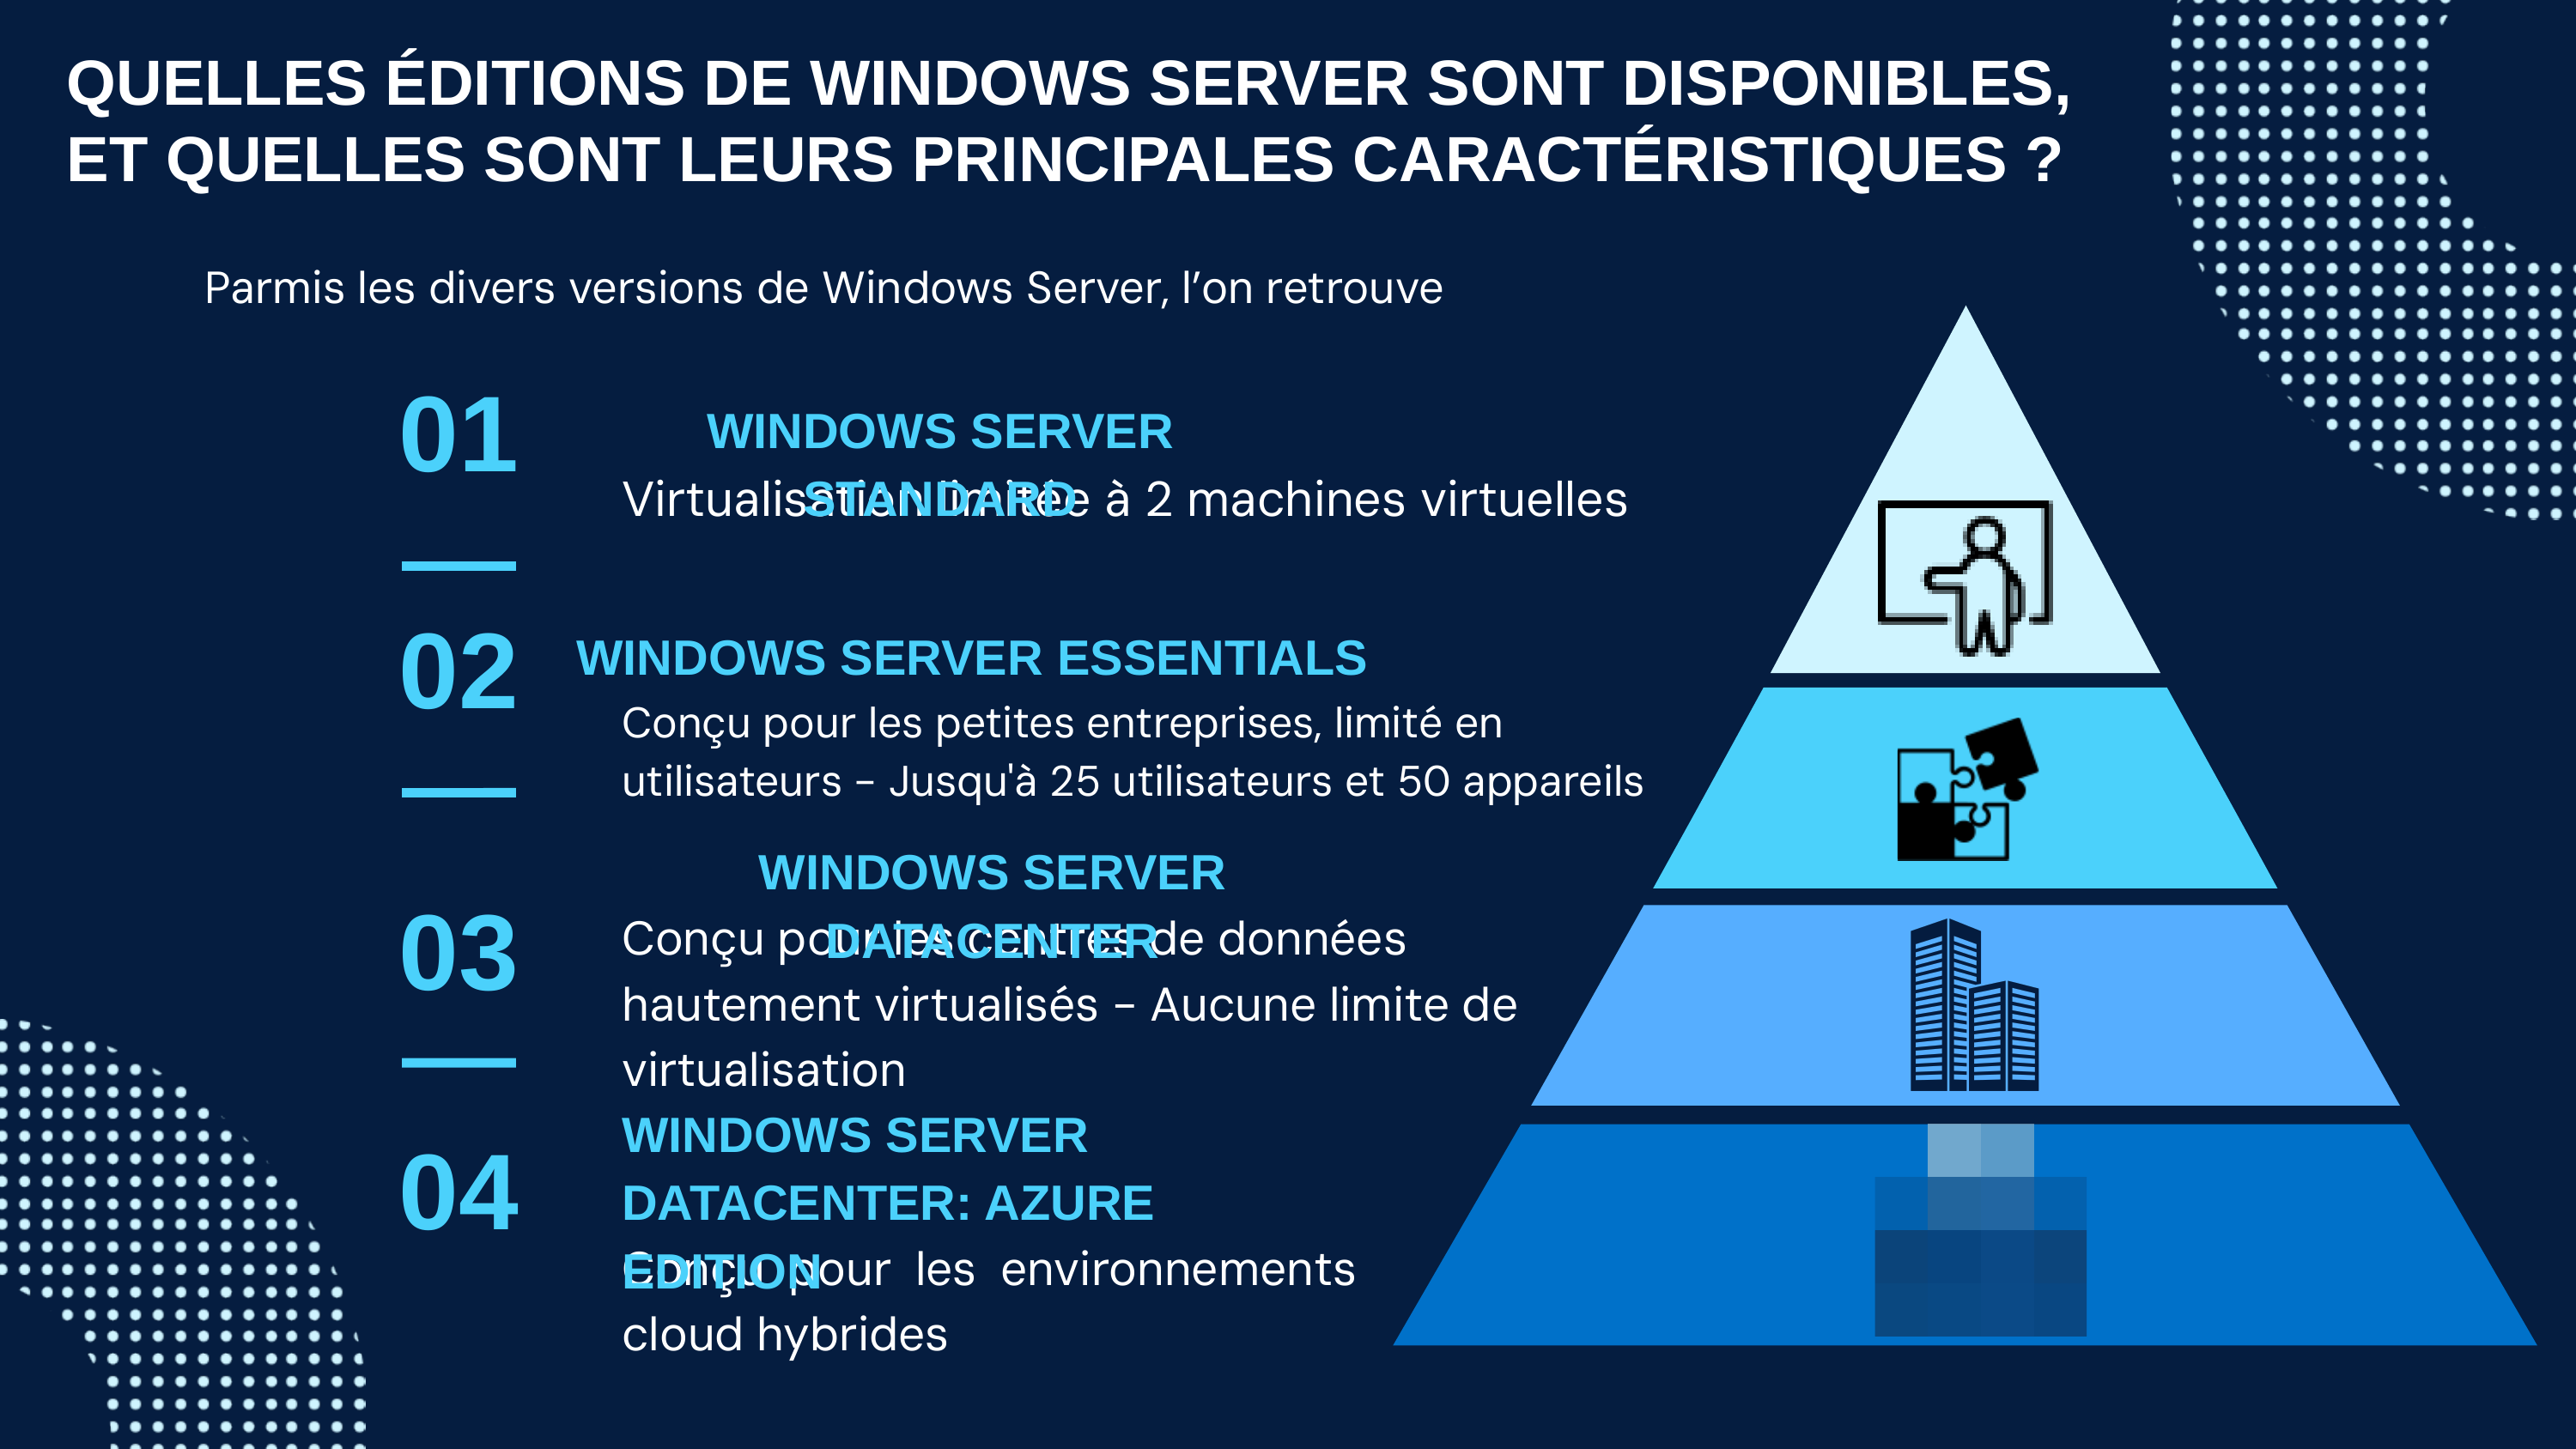

QUELLES ÉDITIONS DE WINDOWS SERVER SONT DISPONIBLES, ET QUELLES SONT LEURS PRINCIPALES CARACTÉRISTIQUES ?
Parmis les divers versions de Windows Server, l’on retrouve

01
WINDOWS SERVER STANDARD
Virtualisation limitée à 2 machines virtuelles

02
WINDOWS SERVER ESSENTIALS
Conçu pour les petites entreprises, limité en utilisateurs - Jusqu'à 25 utilisateurs et 50 appareils

WINDOWS SERVER DATACENTER
03
Conçu pour les centres de données hautement virtualisés - Aucune limite de virtualisation

WINDOWS SERVER DATACENTER: AZURE EDITION
04

Conçu pour les environnements cloud hybrides